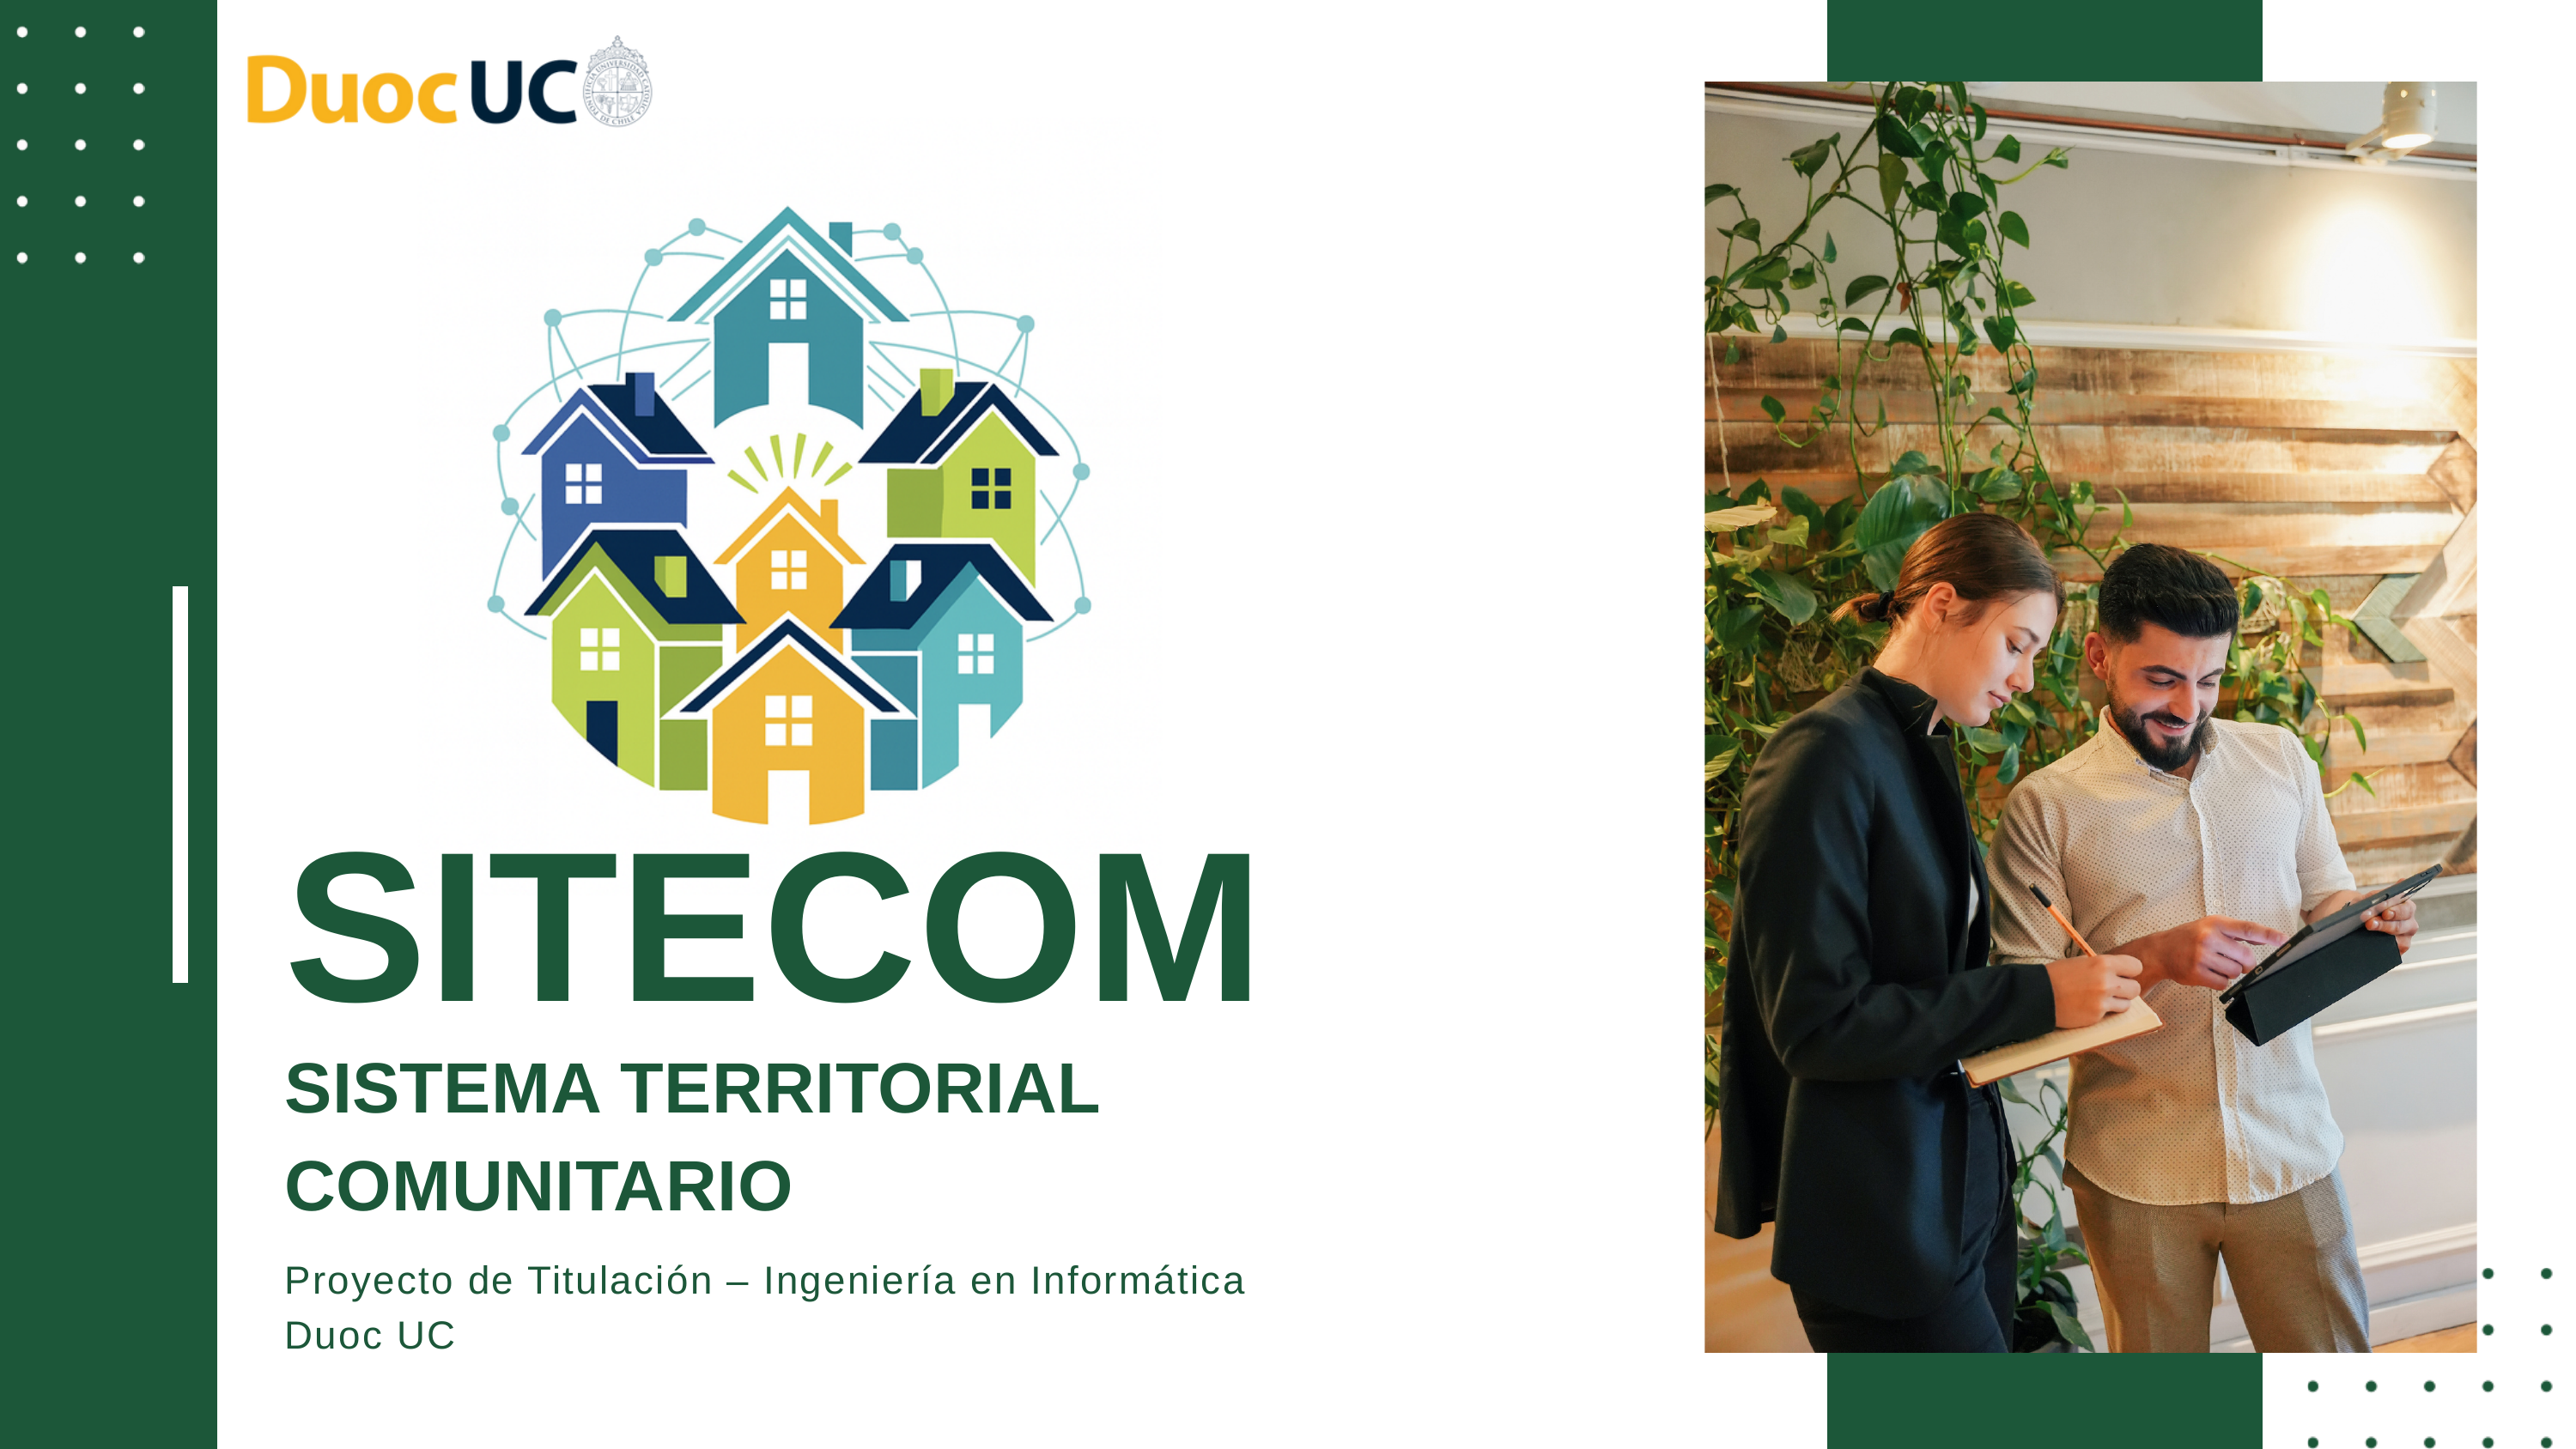

SITECOM
SISTEMA TERRITORIAL
COMUNITARIO
Proyecto de Titulación – Ingeniería en Informática
Duoc UC